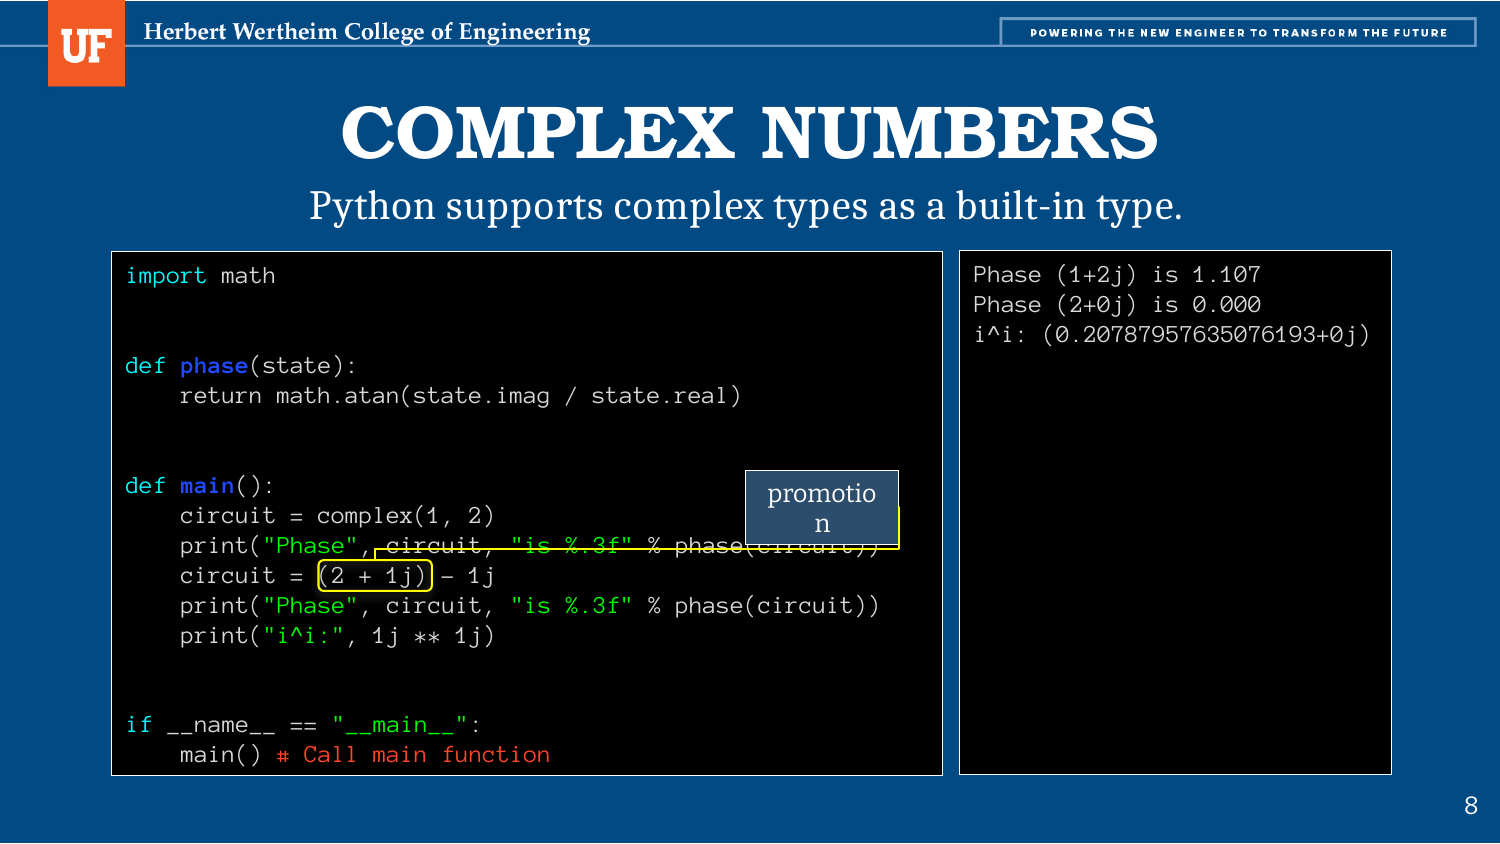

# Complex Numbers
Python supports complex types as a built-in type.
Phase (1+2j) is 1.107
Phase (2+0j) is 0.000
i^i: (0.20787957635076193+0j)

import math

def phase(state):
    return math.atan(state.imag / state.real)

def main():
    circuit = complex(1, 2)
    print("Phase", circuit, "is %.3f" % phase(circuit))
    circuit = (2 + 1j) - 1j
    print("Phase", circuit, "is %.3f" % phase(circuit))
    print("i^i:", 1j ** 1j)

if __name__ == "__main__":
    main() # Call main function
promotion

8